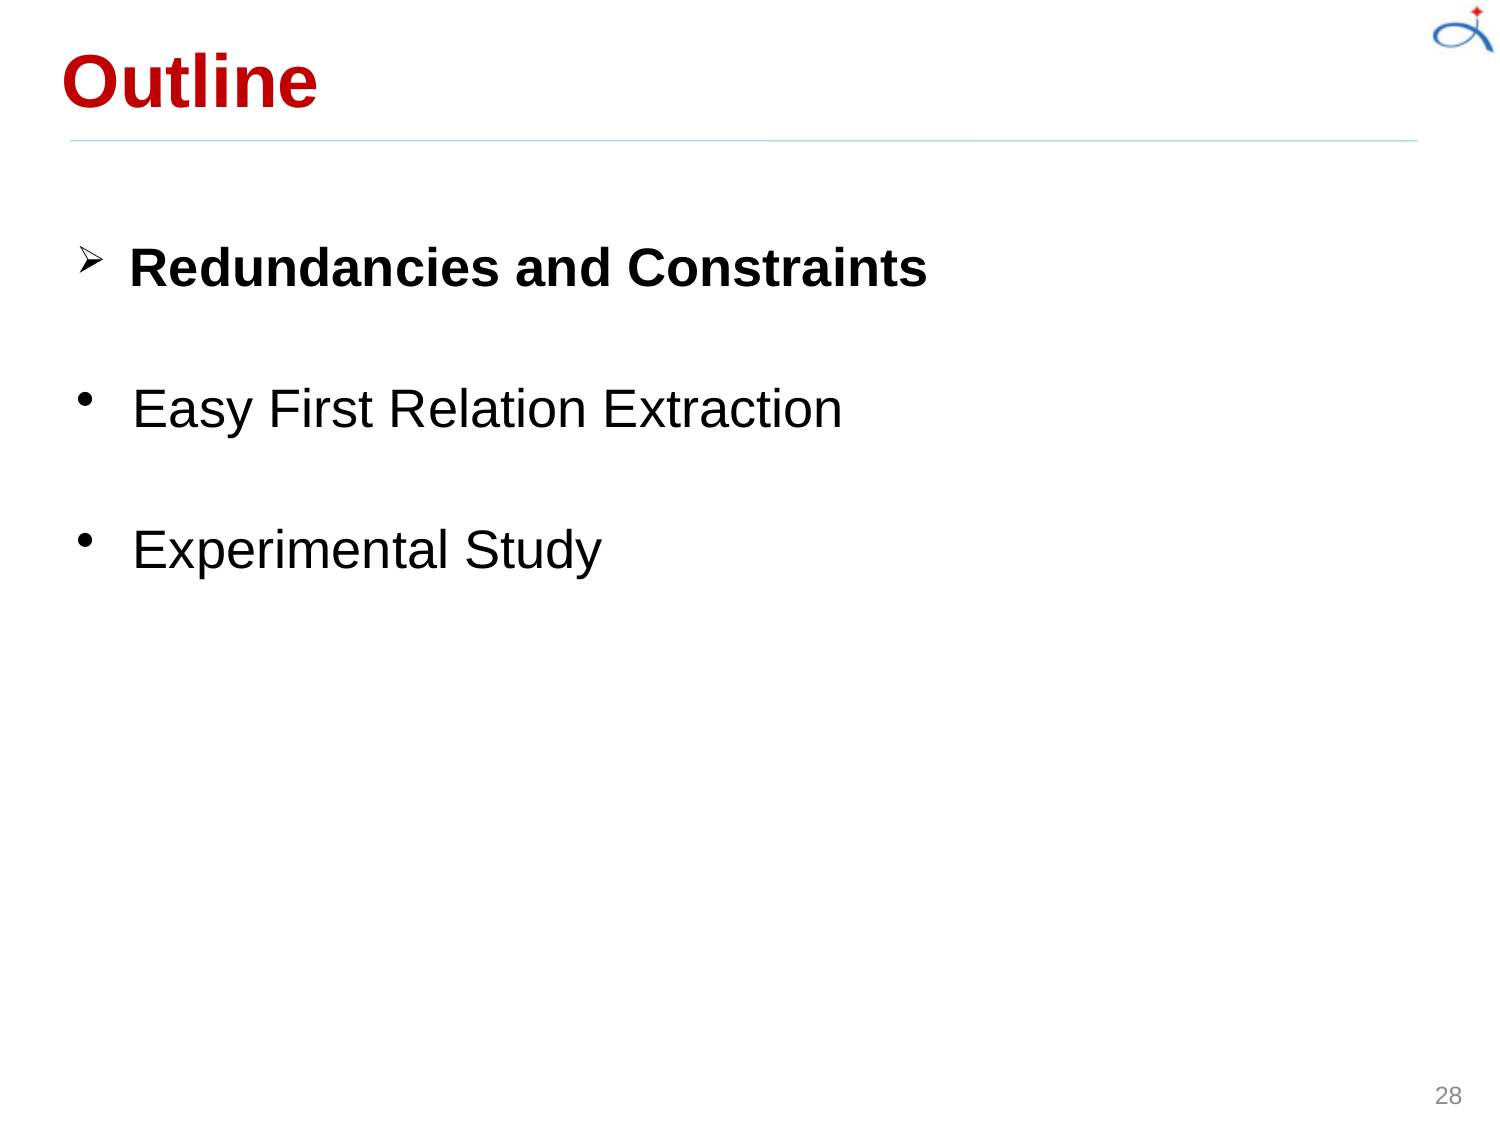

# Outline
Redundancies and Constraints
Easy First Relation Extraction
Experimental Study
28